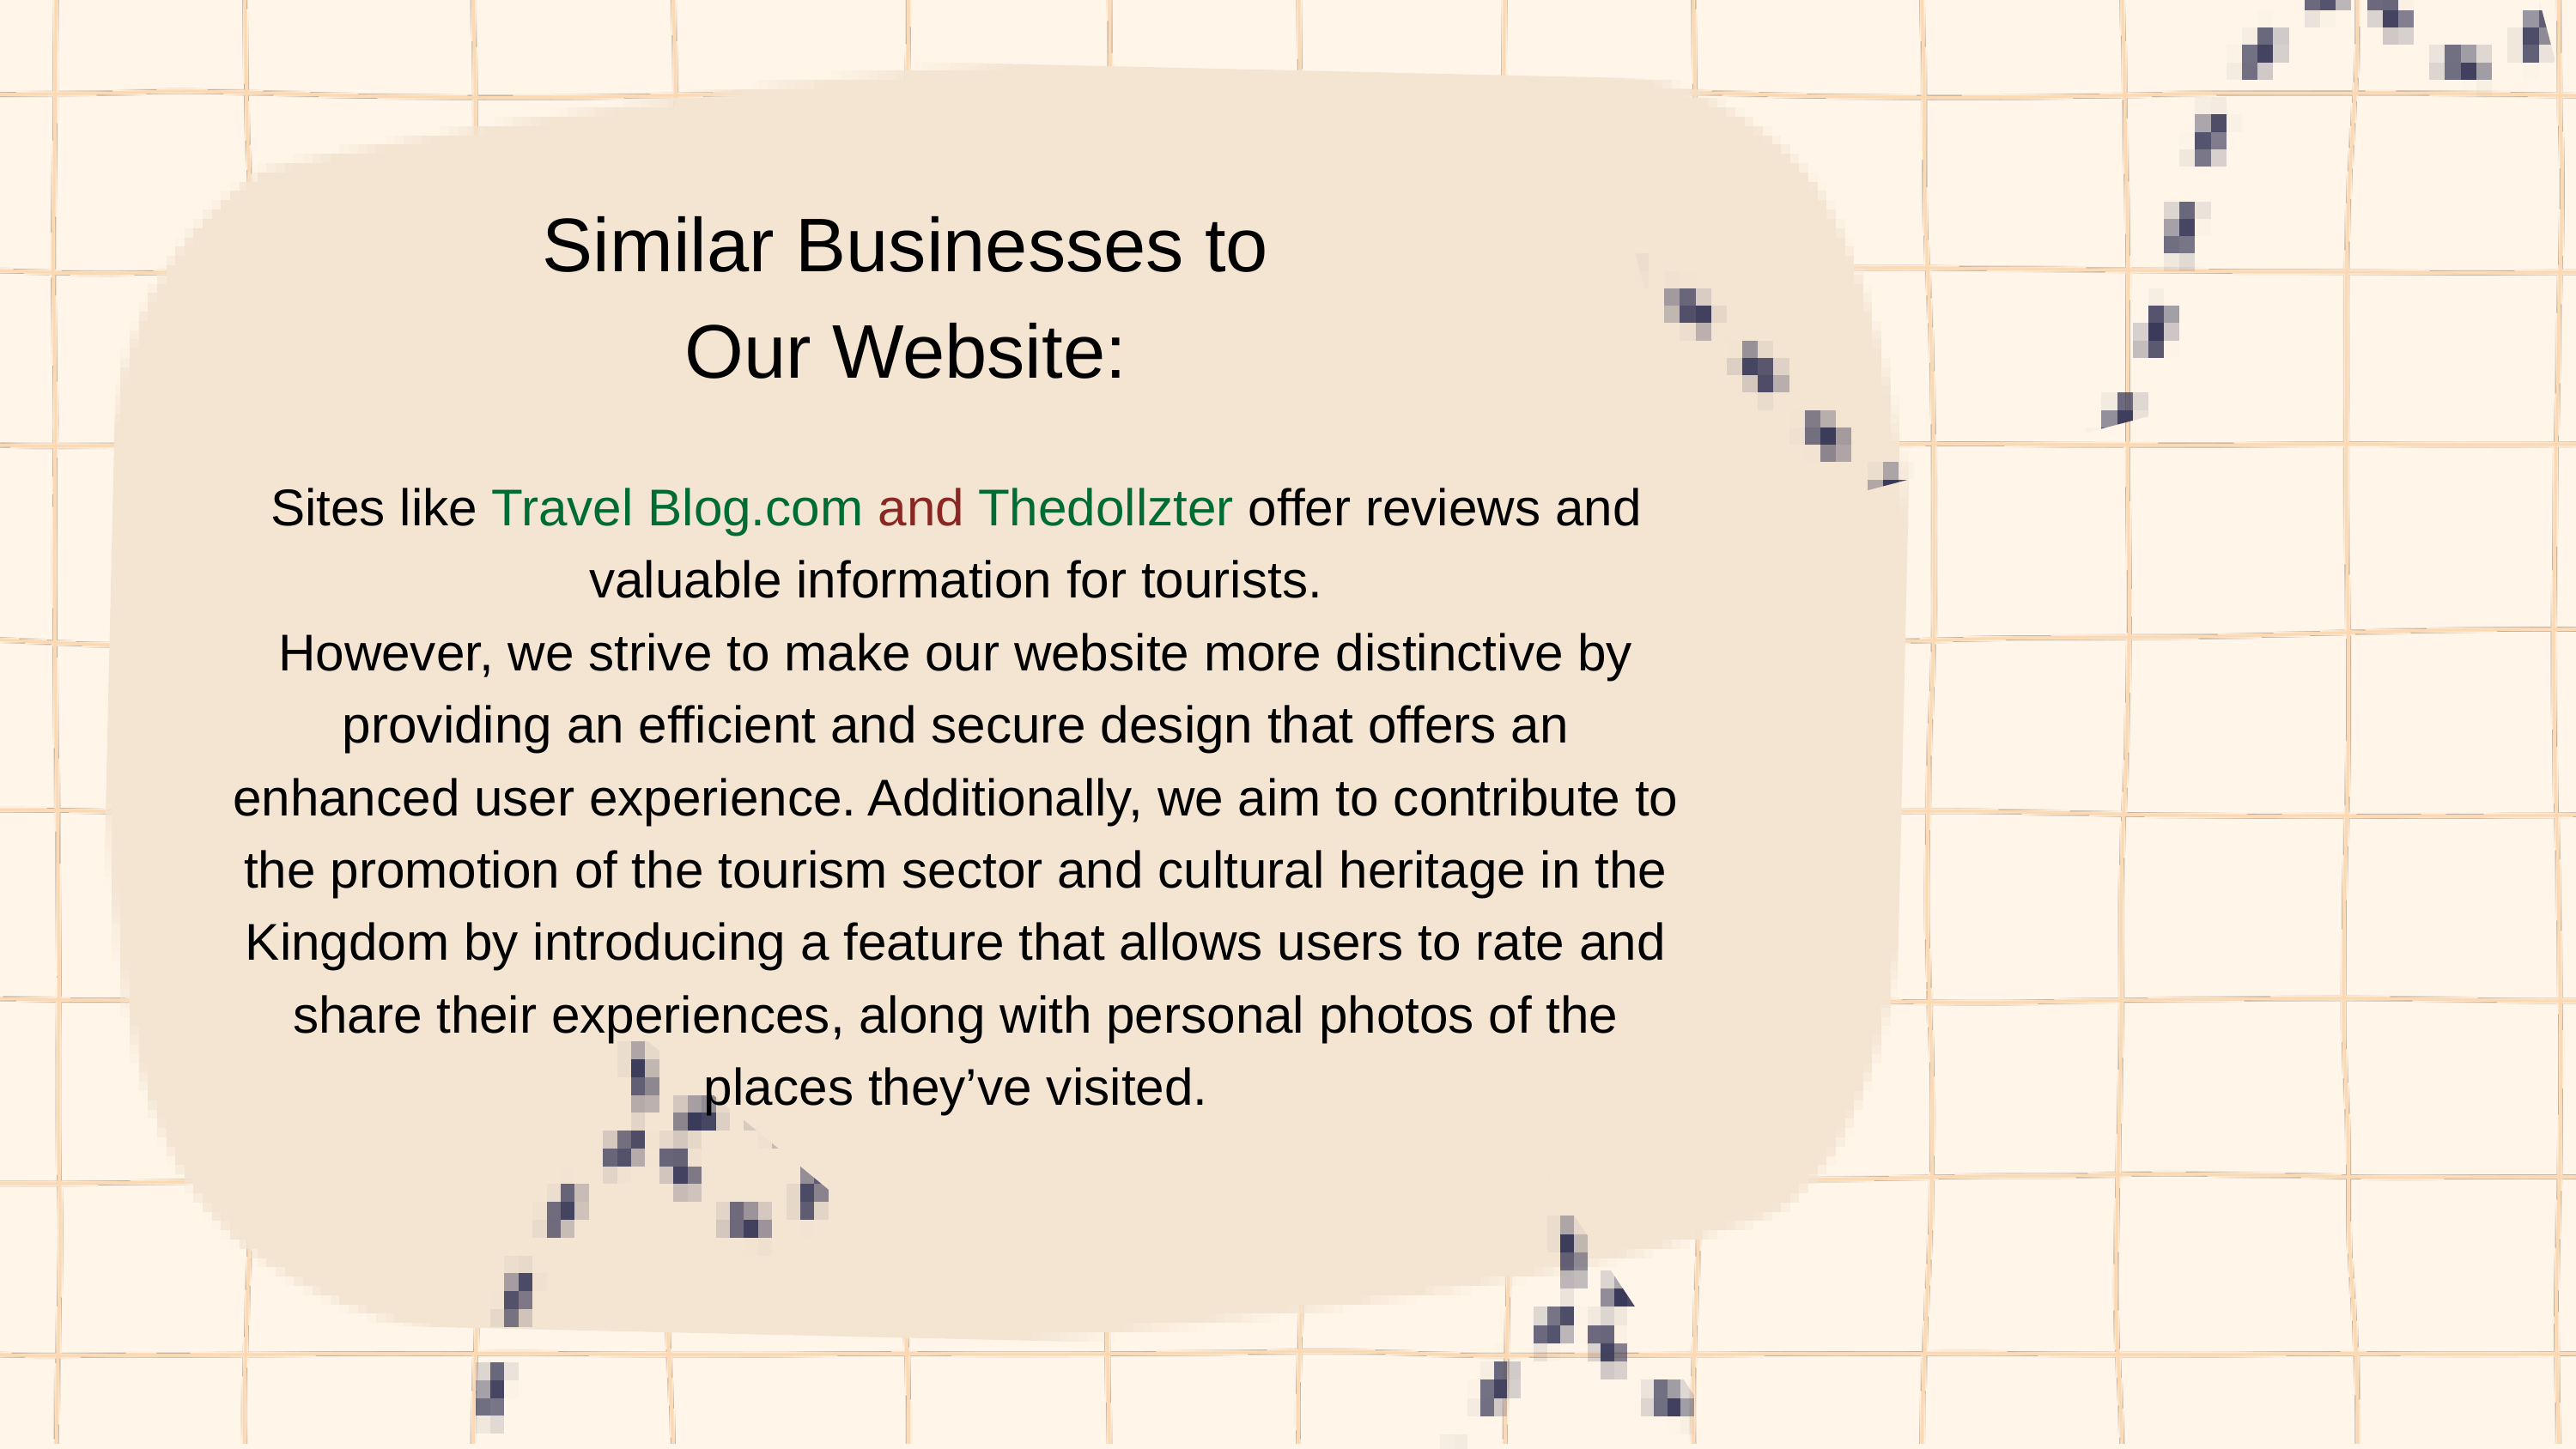

Similar Businesses to Our Website:
Sites like Travel Blog.com and Thedollzter offer reviews and valuable information for tourists.
However, we strive to make our website more distinctive by providing an efficient and secure design that offers an enhanced user experience. Additionally, we aim to contribute to the promotion of the tourism sector and cultural heritage in the Kingdom by introducing a feature that allows users to rate and share their experiences, along with personal photos of the places they’ve visited.